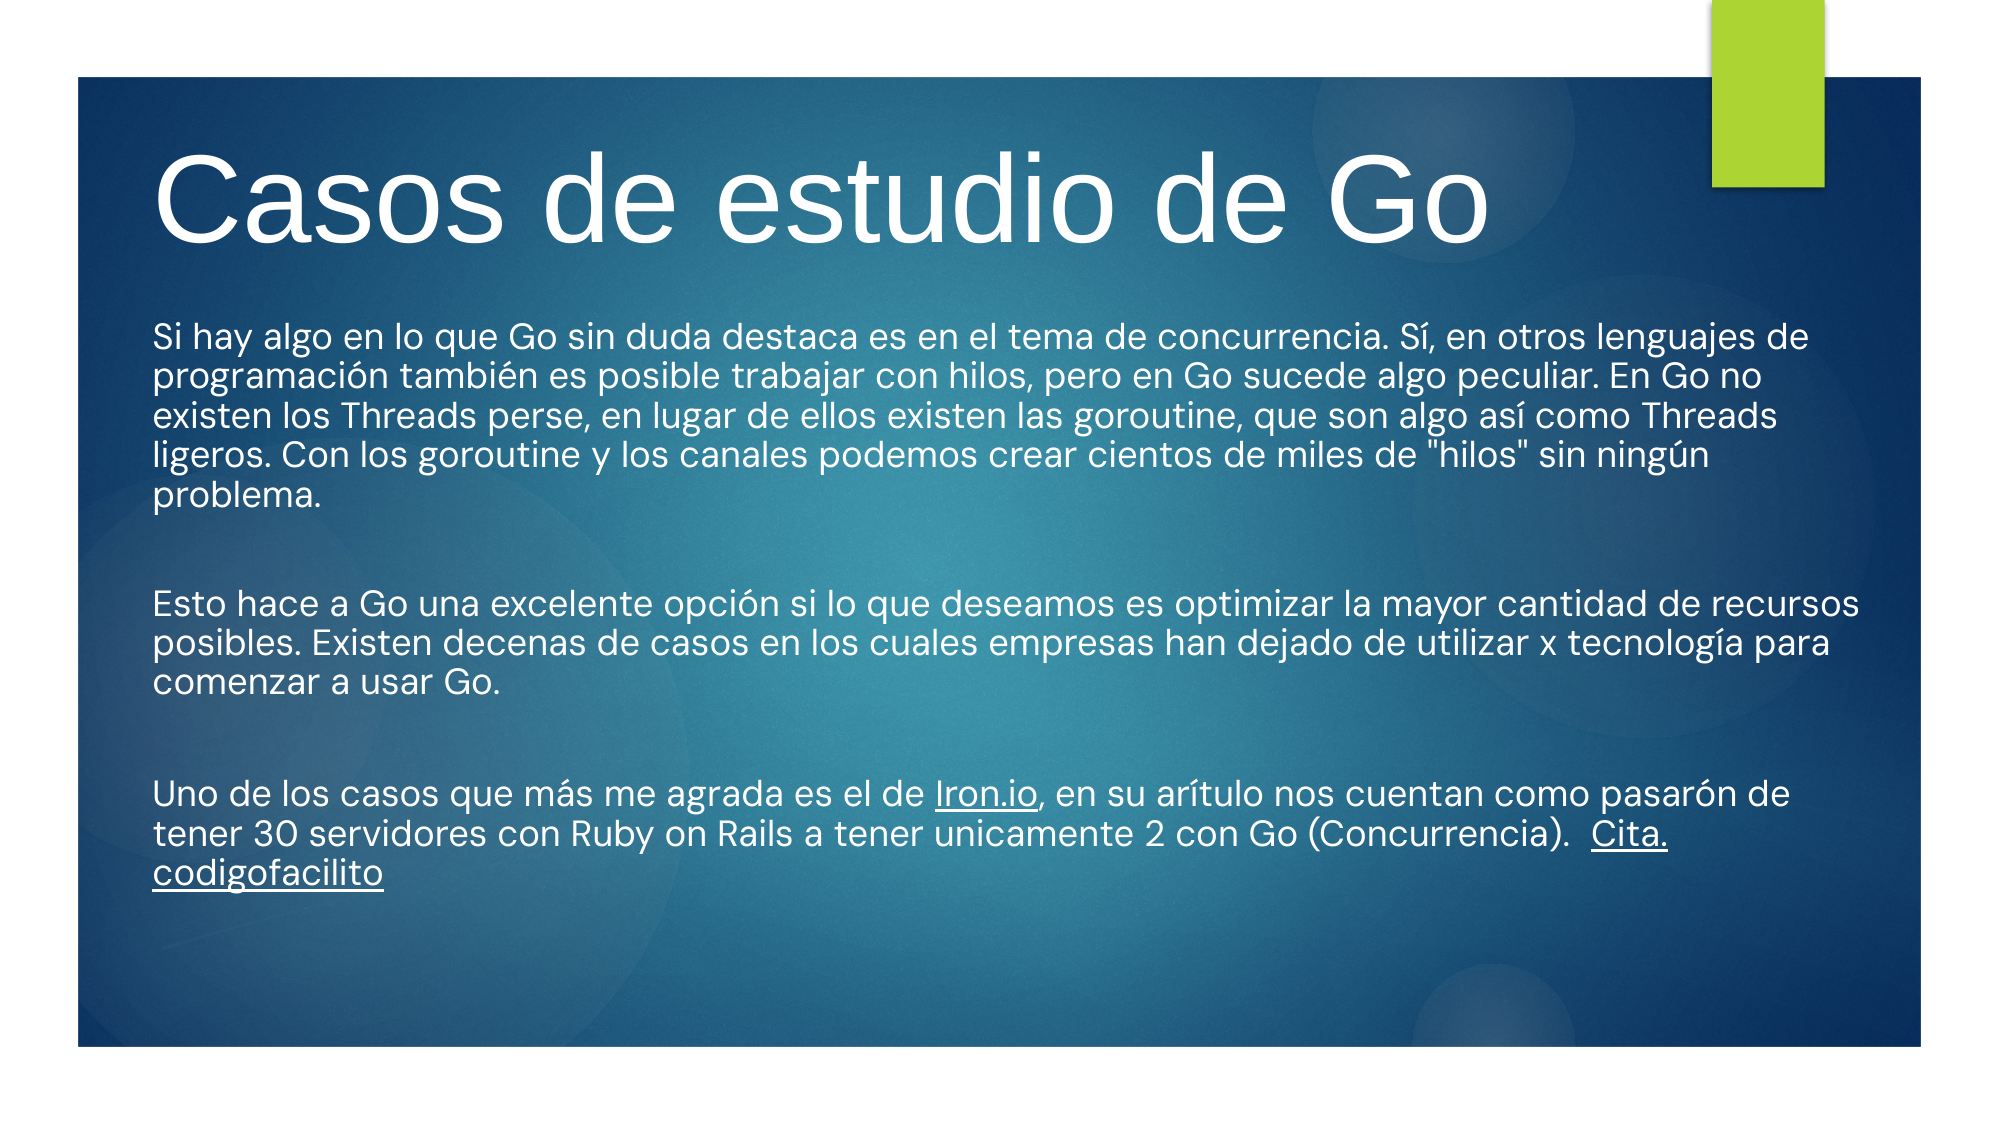

Casos de estudio de Go
Si hay algo en lo que Go sin duda destaca es en el tema de concurrencia. Sí, en otros lenguajes de programación también es posible trabajar con hilos, pero en Go sucede algo peculiar. En Go no existen los Threads perse, en lugar de ellos existen las goroutine, que son algo así como Threads ligeros. Con los goroutine y los canales podemos crear cientos de miles de "hilos" sin ningún problema.

Esto hace a Go una excelente opción si lo que deseamos es optimizar la mayor cantidad de recursos posibles. Existen decenas de casos en los cuales empresas han dejado de utilizar x tecnología para comenzar a usar Go.

Uno de los casos que más me agrada es el de Iron.io, en su arítulo nos cuentan como pasarón de tener 30 servidores con Ruby on Rails a tener unicamente 2 con Go (Concurrencia).  Cita. codigofacilito